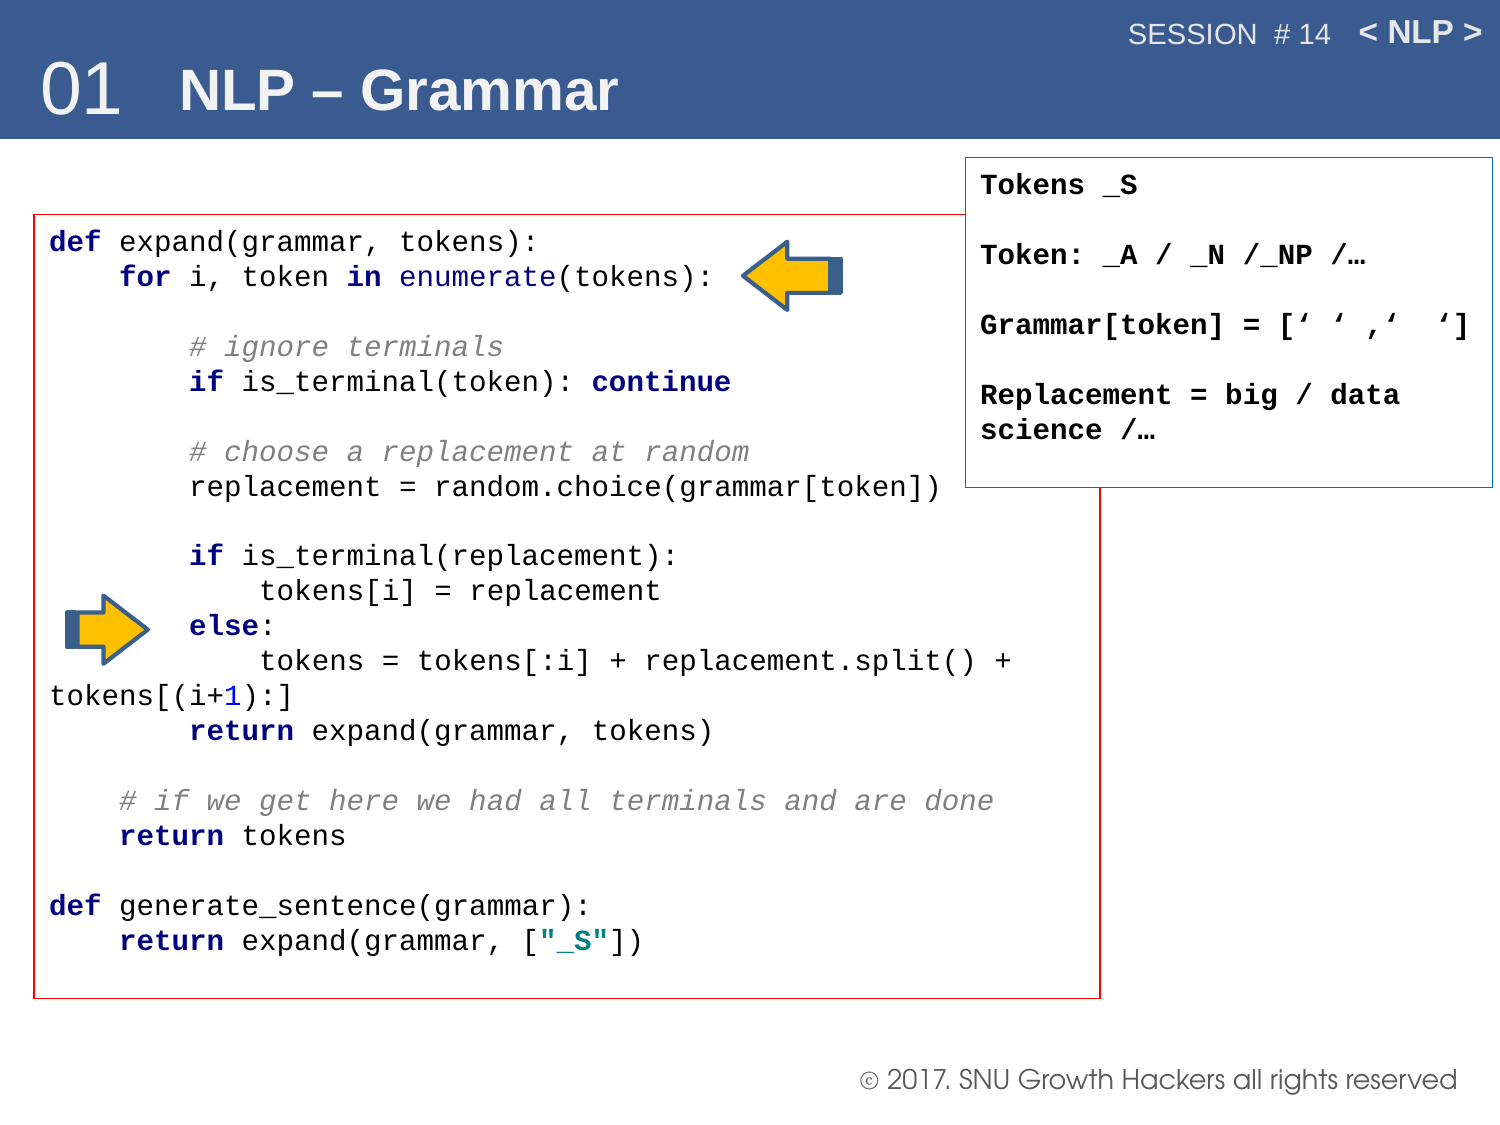

< NLP >
SESSION  # 14
01
NLP – Grammar
Tokens _S

Token: _A / _N /_NP /…

Grammar[token] = [‘ ‘ ,‘  ‘]

Replacement = big / data science /…

def expand(grammar, tokens):
    for i, token in enumerate(tokens):
        # ignore terminals
        if is_terminal(token): continue
        # choose a replacement at random
        replacement = random.choice(grammar[token])
        if is_terminal(replacement):
            tokens[i] = replacement
        else:
            tokens = tokens[:i] + replacement.split() + tokens[(i+1):]
        return expand(grammar, tokens)
    # if we get here we had all terminals and are done
    return tokens

def generate_sentence(grammar):
    return expand(grammar, ["_S"])

ⓒ 2017. SNU Growth Hackers all rights reserved